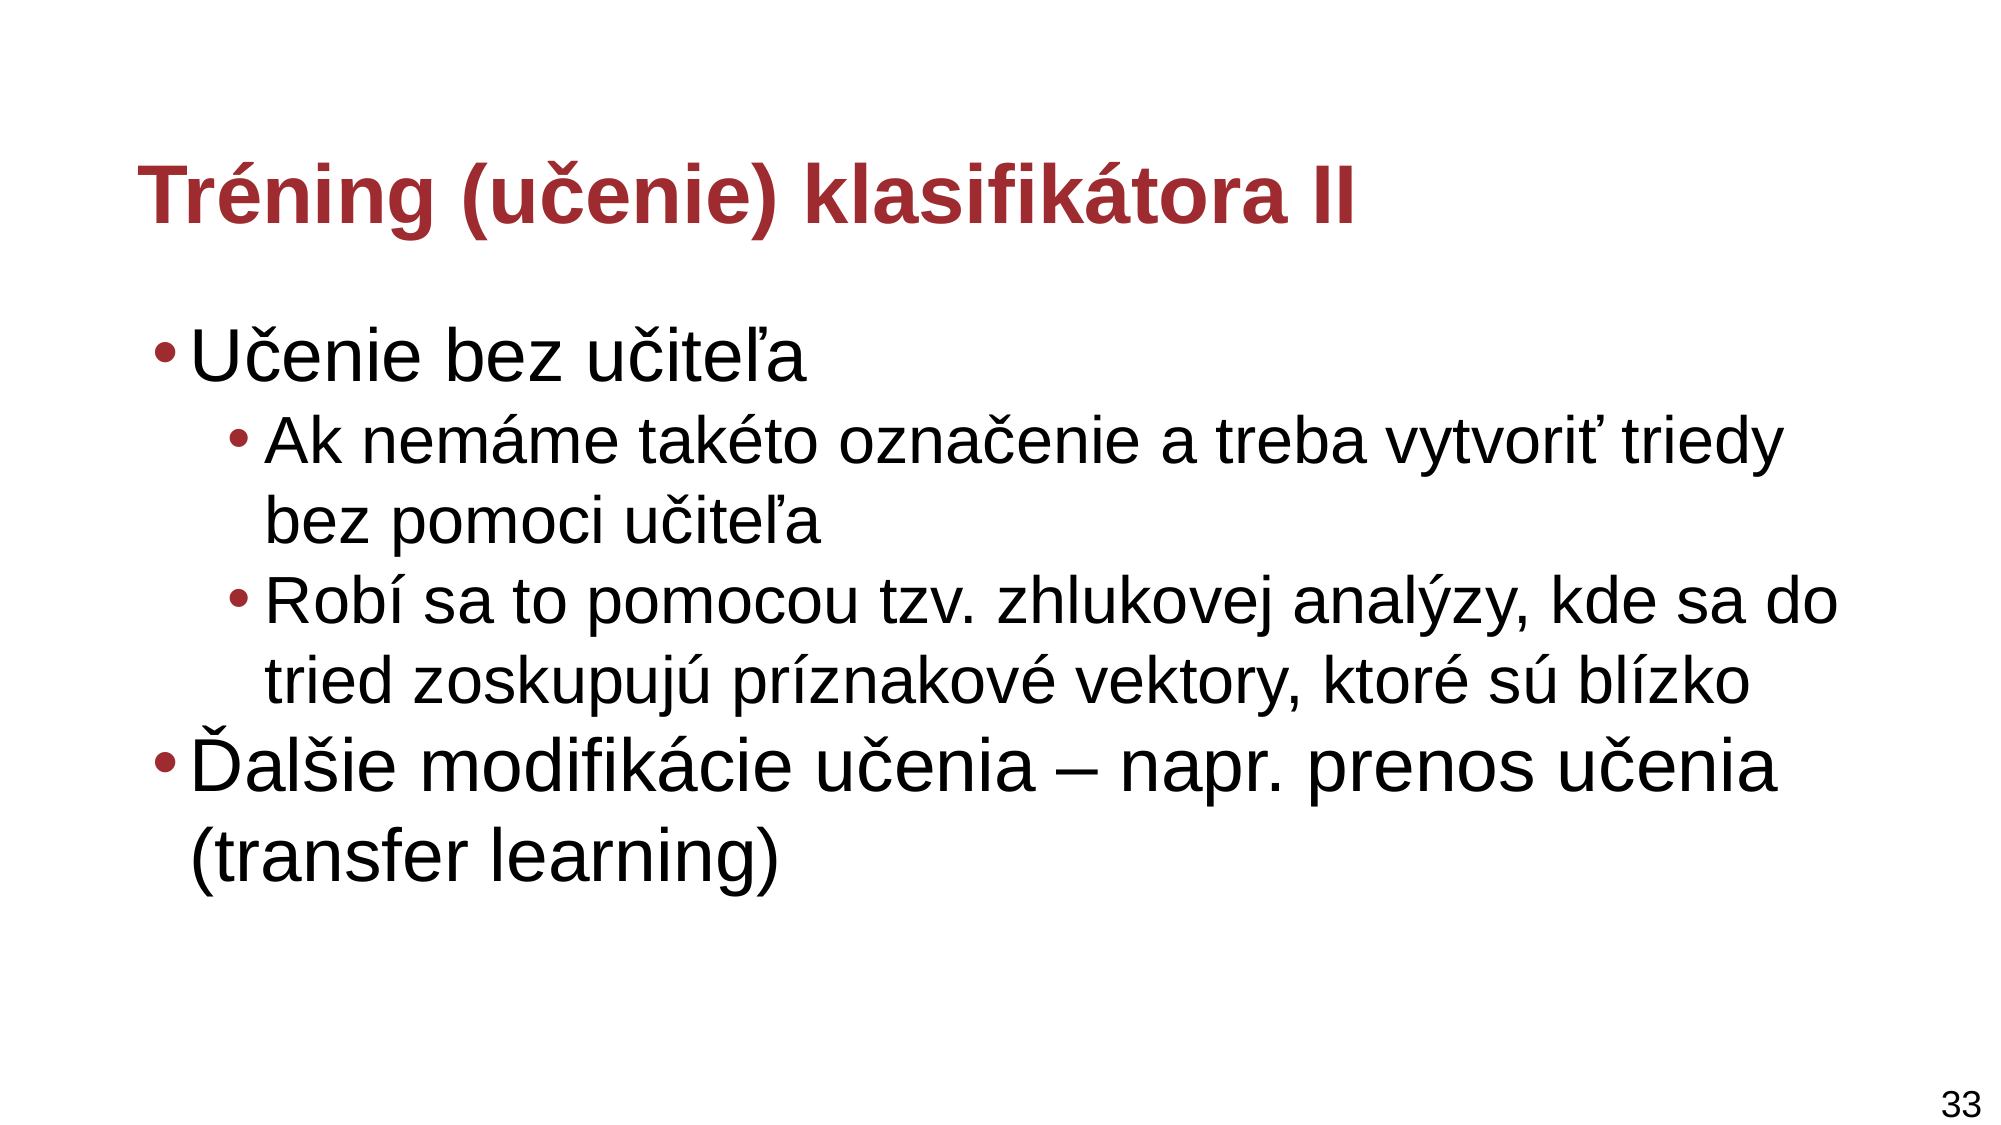

# Tréning (učenie) klasifikátora II
Učenie bez učiteľa
Ak nemáme takéto označenie a treba vytvoriť triedy bez pomoci učiteľa
Robí sa to pomocou tzv. zhlukovej analýzy, kde sa do tried zoskupujú príznakové vektory, ktoré sú blízko
Ďalšie modifikácie učenia – napr. prenos učenia (transfer learning)